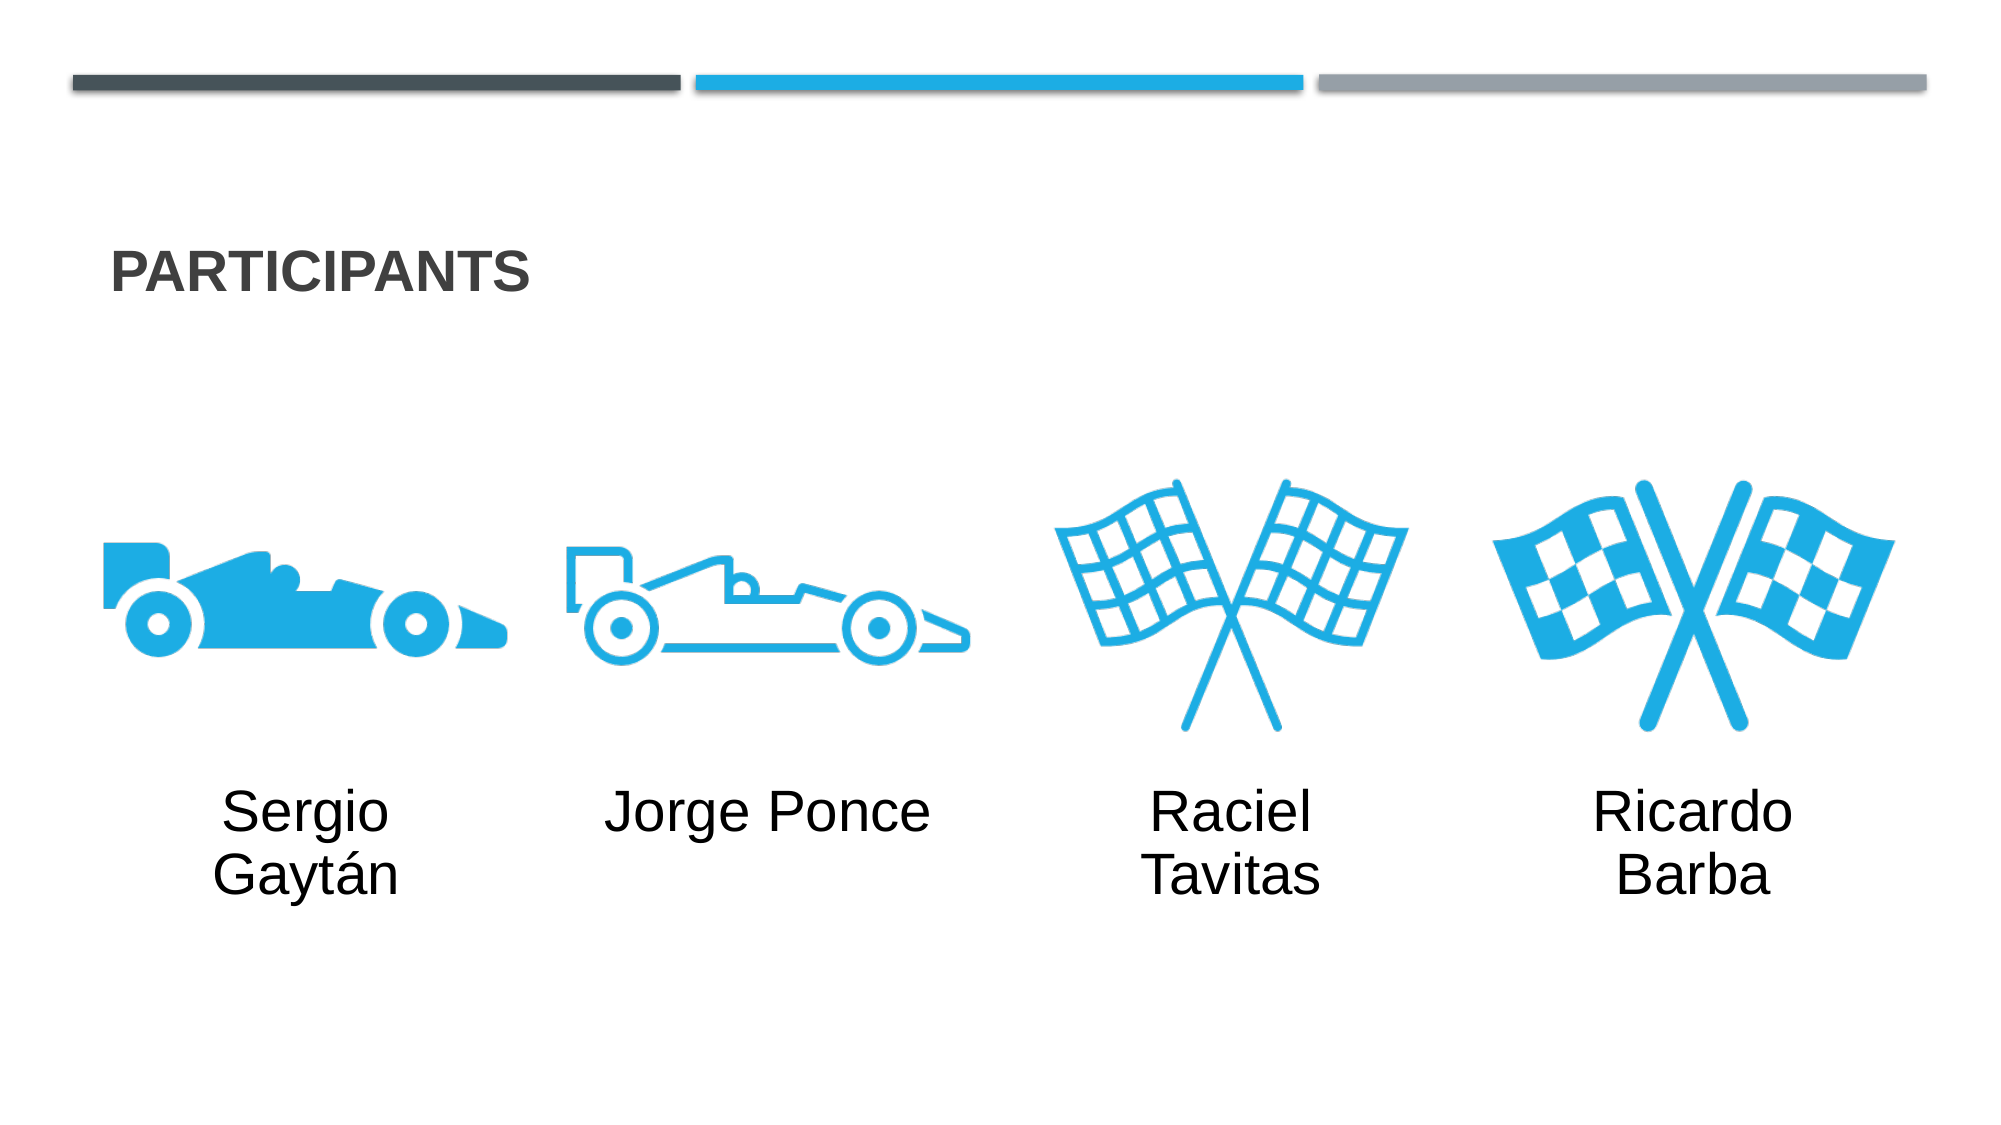

# Participants
Sergio Gaytán
Jorge Ponce
Raciel Tavitas
Ricardo Barba